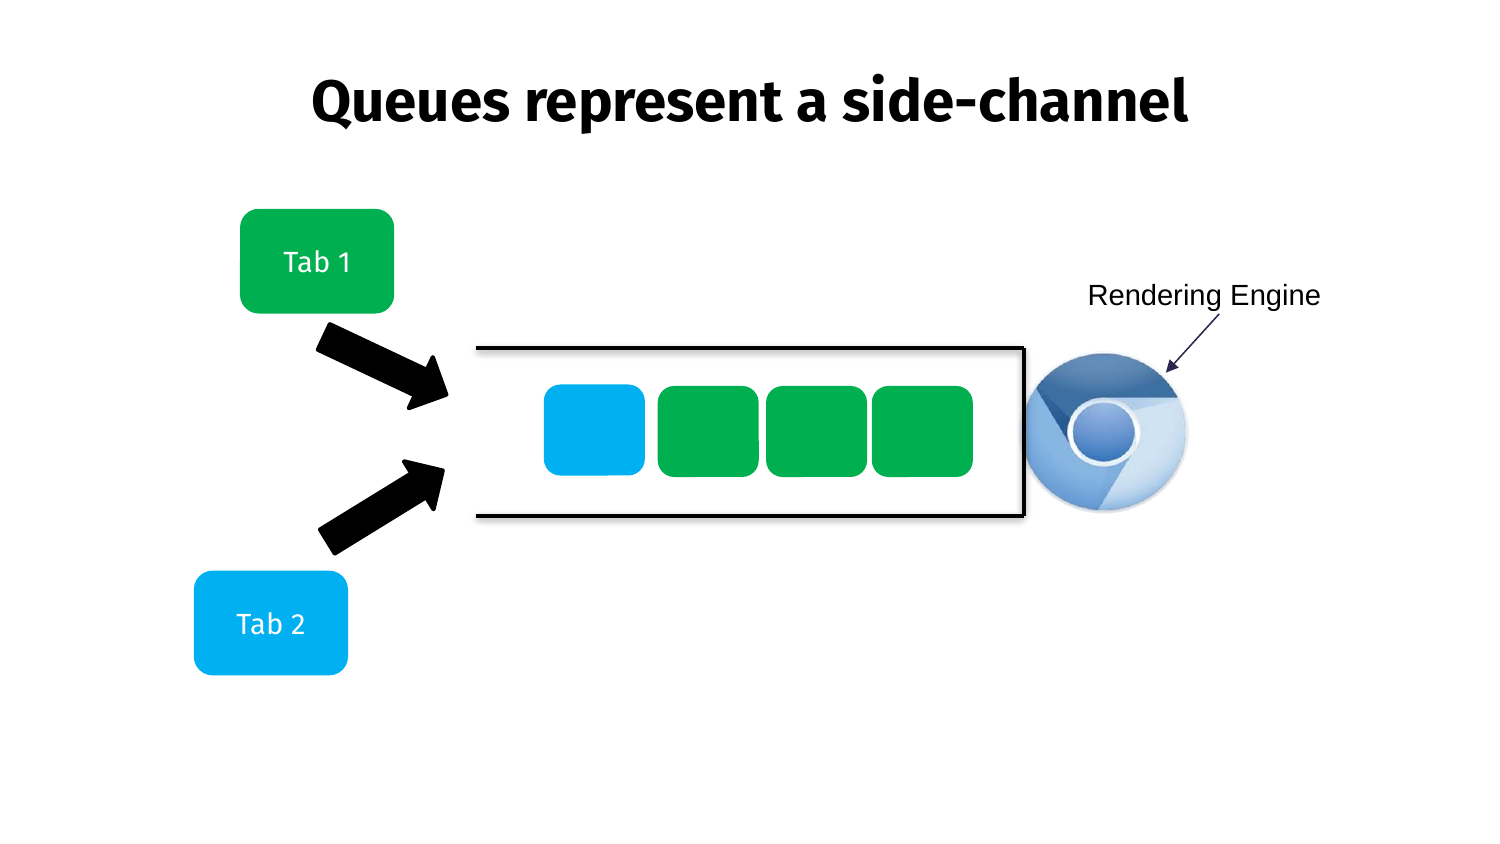

# Queues represent a side-channel
Tab 1
Rendering Engine

Tab 2